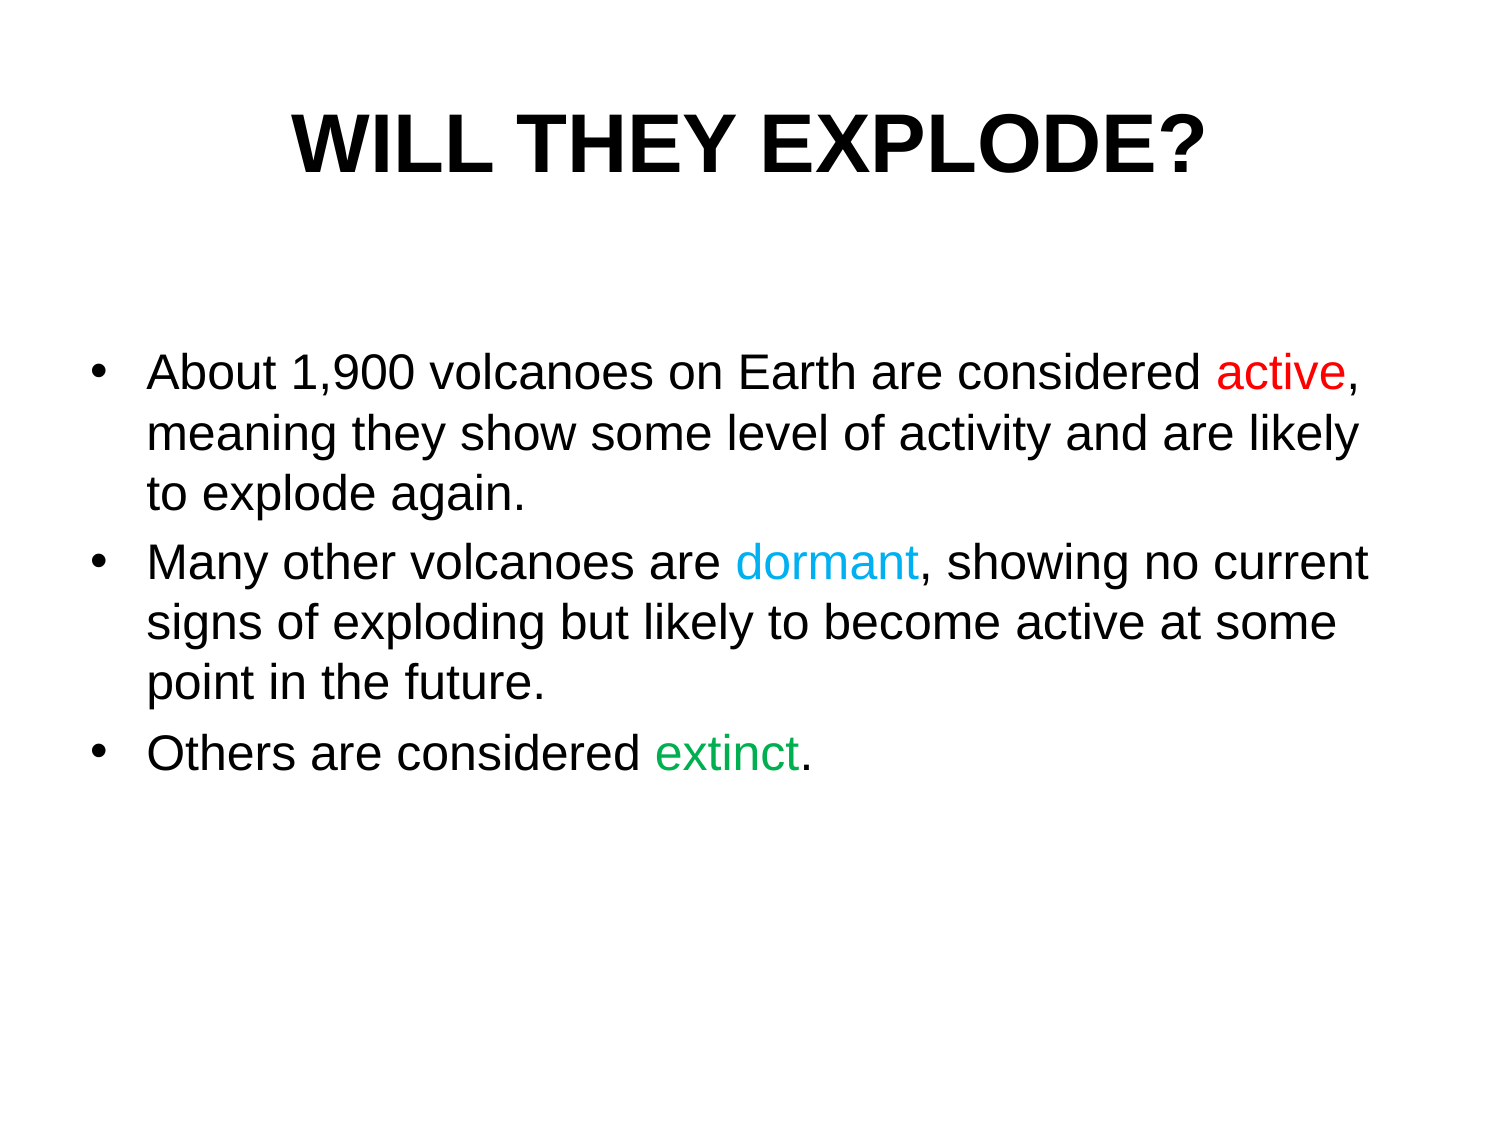

# WILL THEY EXPLODE?

About 1,900 volcanoes on Earth are considered active, meaning they show some level of activity and are likely to explode again.
Many other volcanoes are dormant, showing no current signs of exploding but likely to become active at some point in the future.
Others are considered extinct.